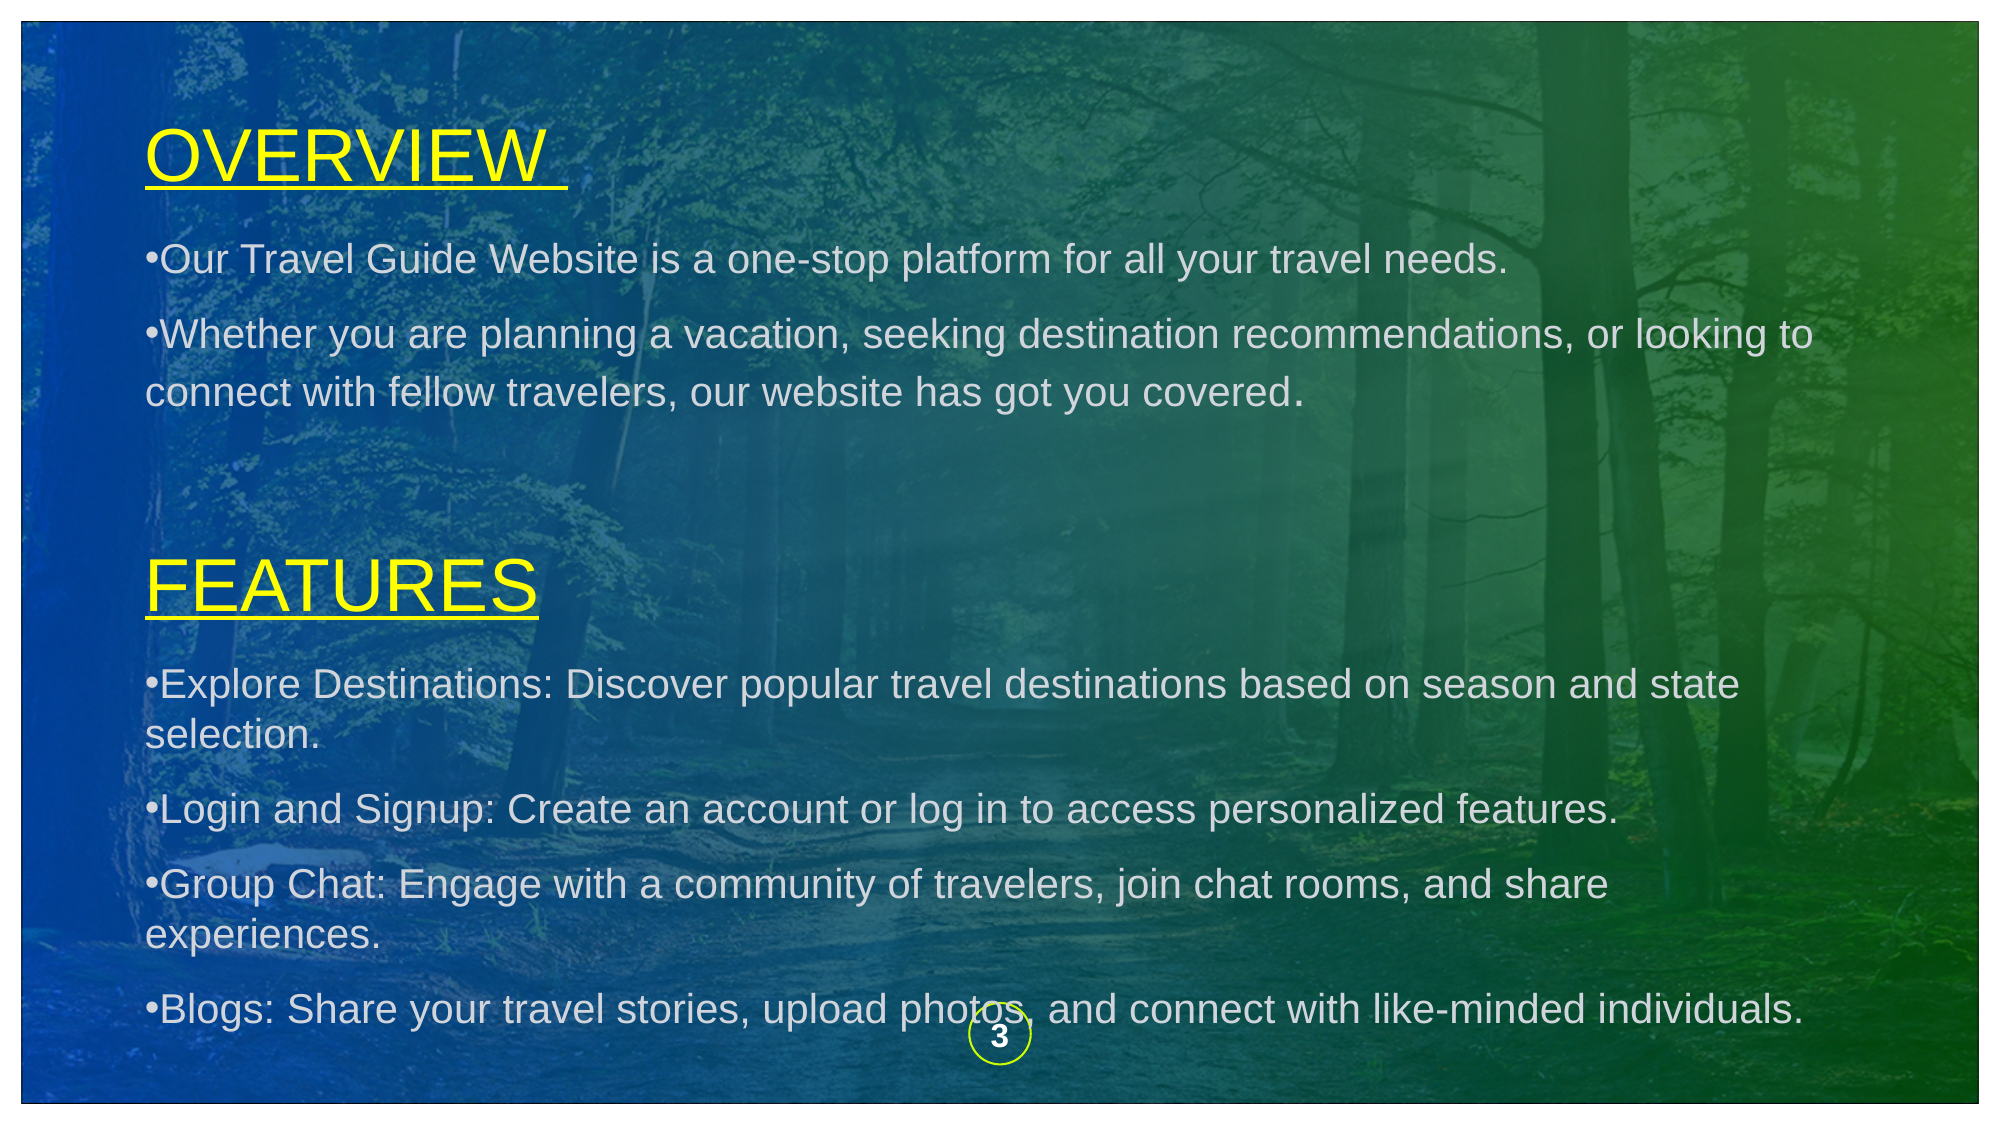

OVERVIEW

Our Travel Guide Website is a one-stop platform for all your travel needs.

Whether you are planning a vacation, seeking destination recommendations, or looking to connect with fellow travelers, our website has got you covered.

FEATURES

Explore Destinations: Discover popular travel destinations based on season and state selection.

Login and Signup: Create an account or log in to access personalized features.

Group Chat: Engage with a community of travelers, join chat rooms, and share experiences.

Blogs: Share your travel stories, upload photos, and connect with like-minded individuals.

3